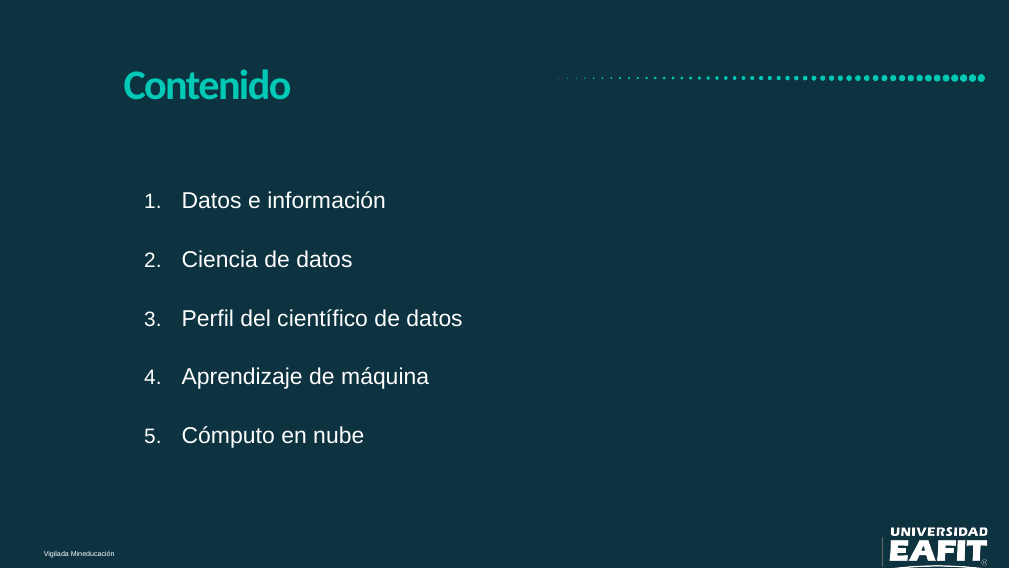

# Contenido
Datos e información

Ciencia de datos

Perfil del científico de datos

Aprendizaje de máquina

Cómputo en nube